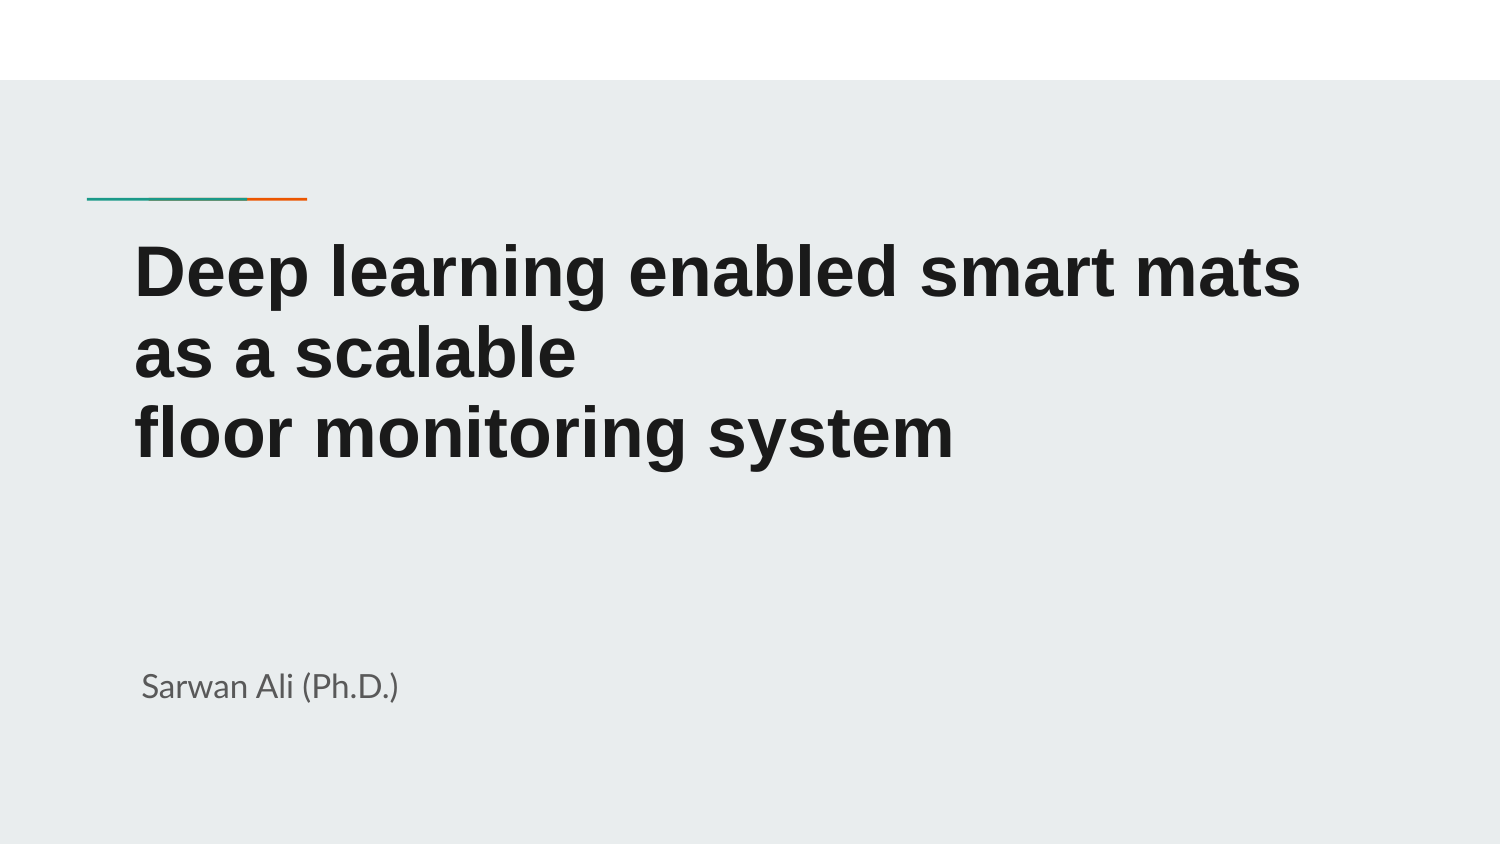

# Deep learning enabled smart mats as a scalable
floor monitoring system
Sarwan Ali (Ph.D.)